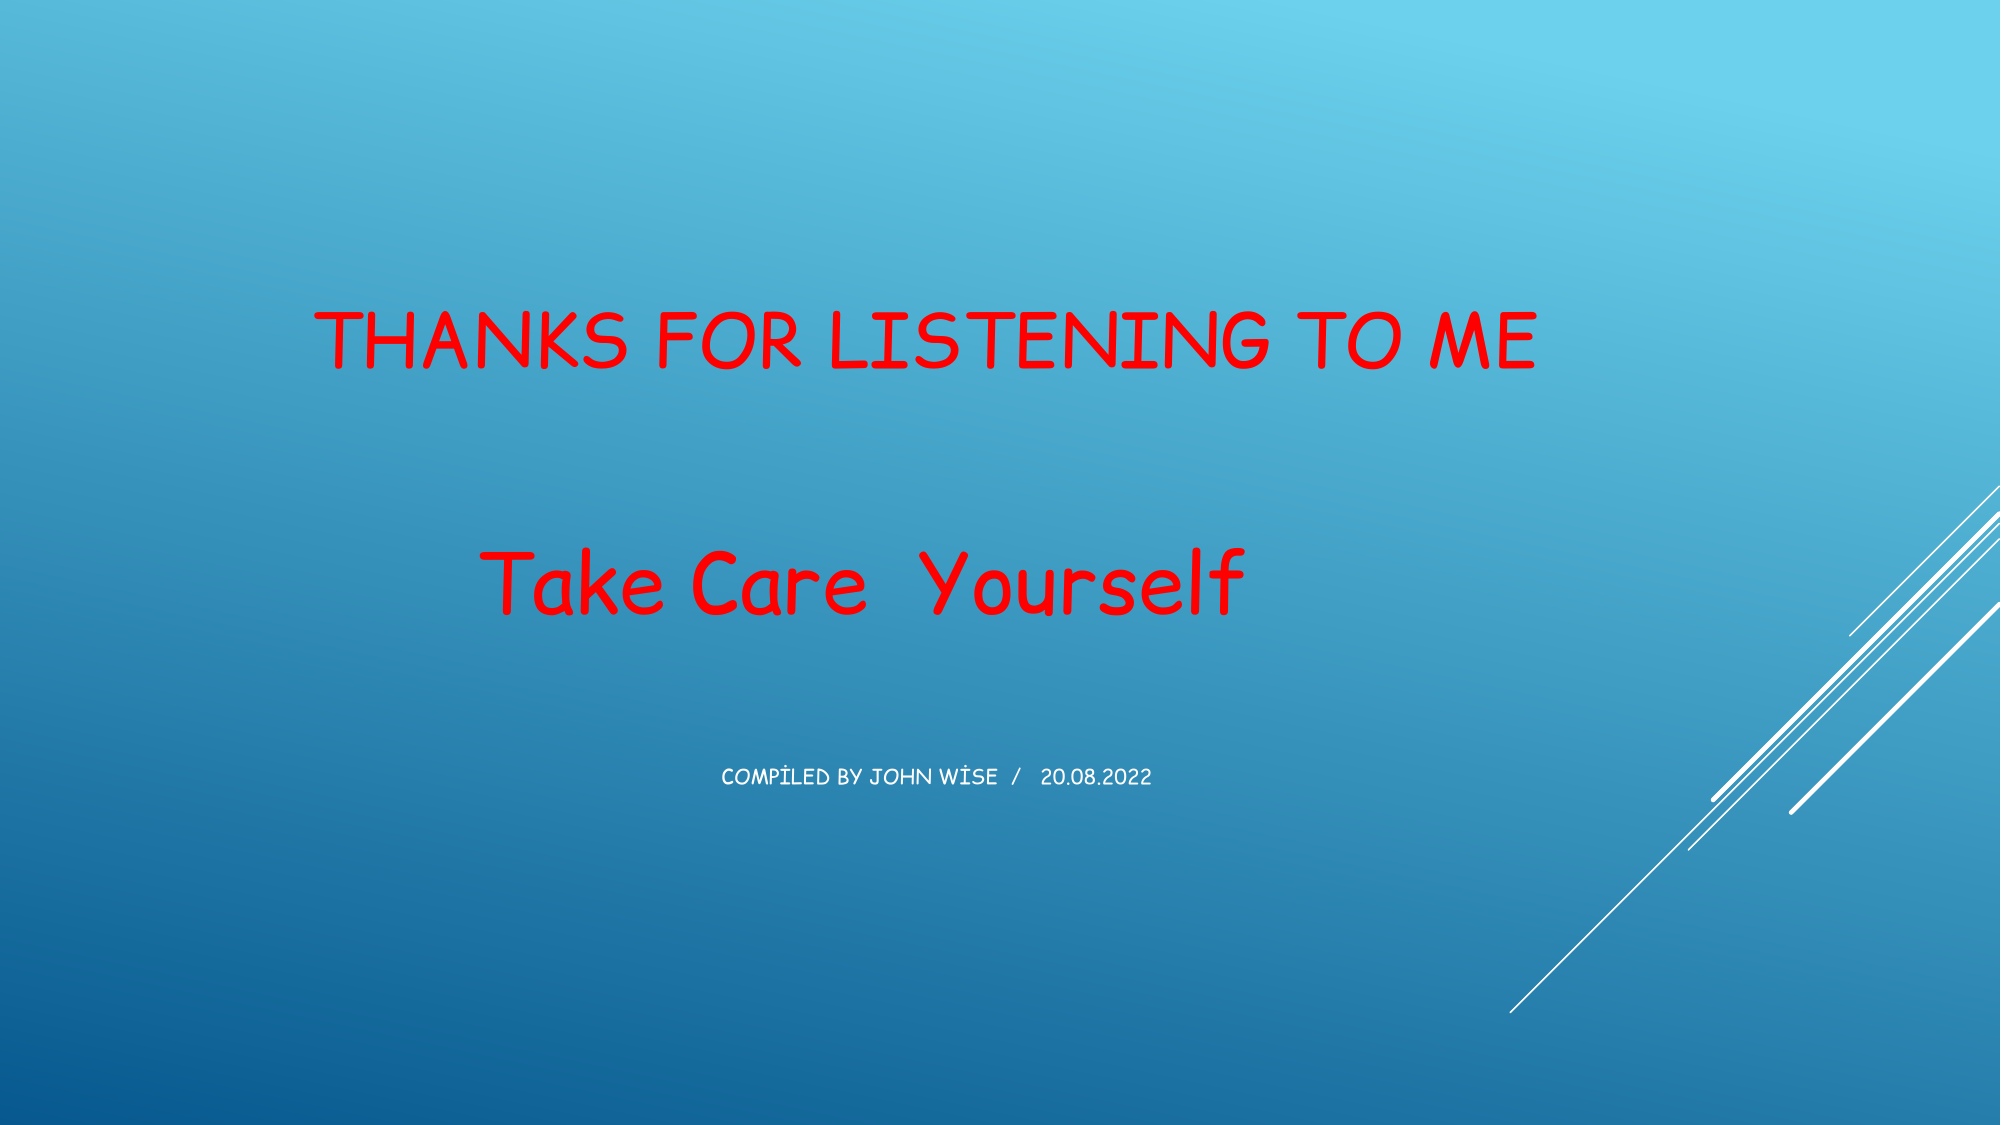

# Thanks for lıstenıng to me
Take Care  Yourself
Compiled by John wise  /   20.08.2022